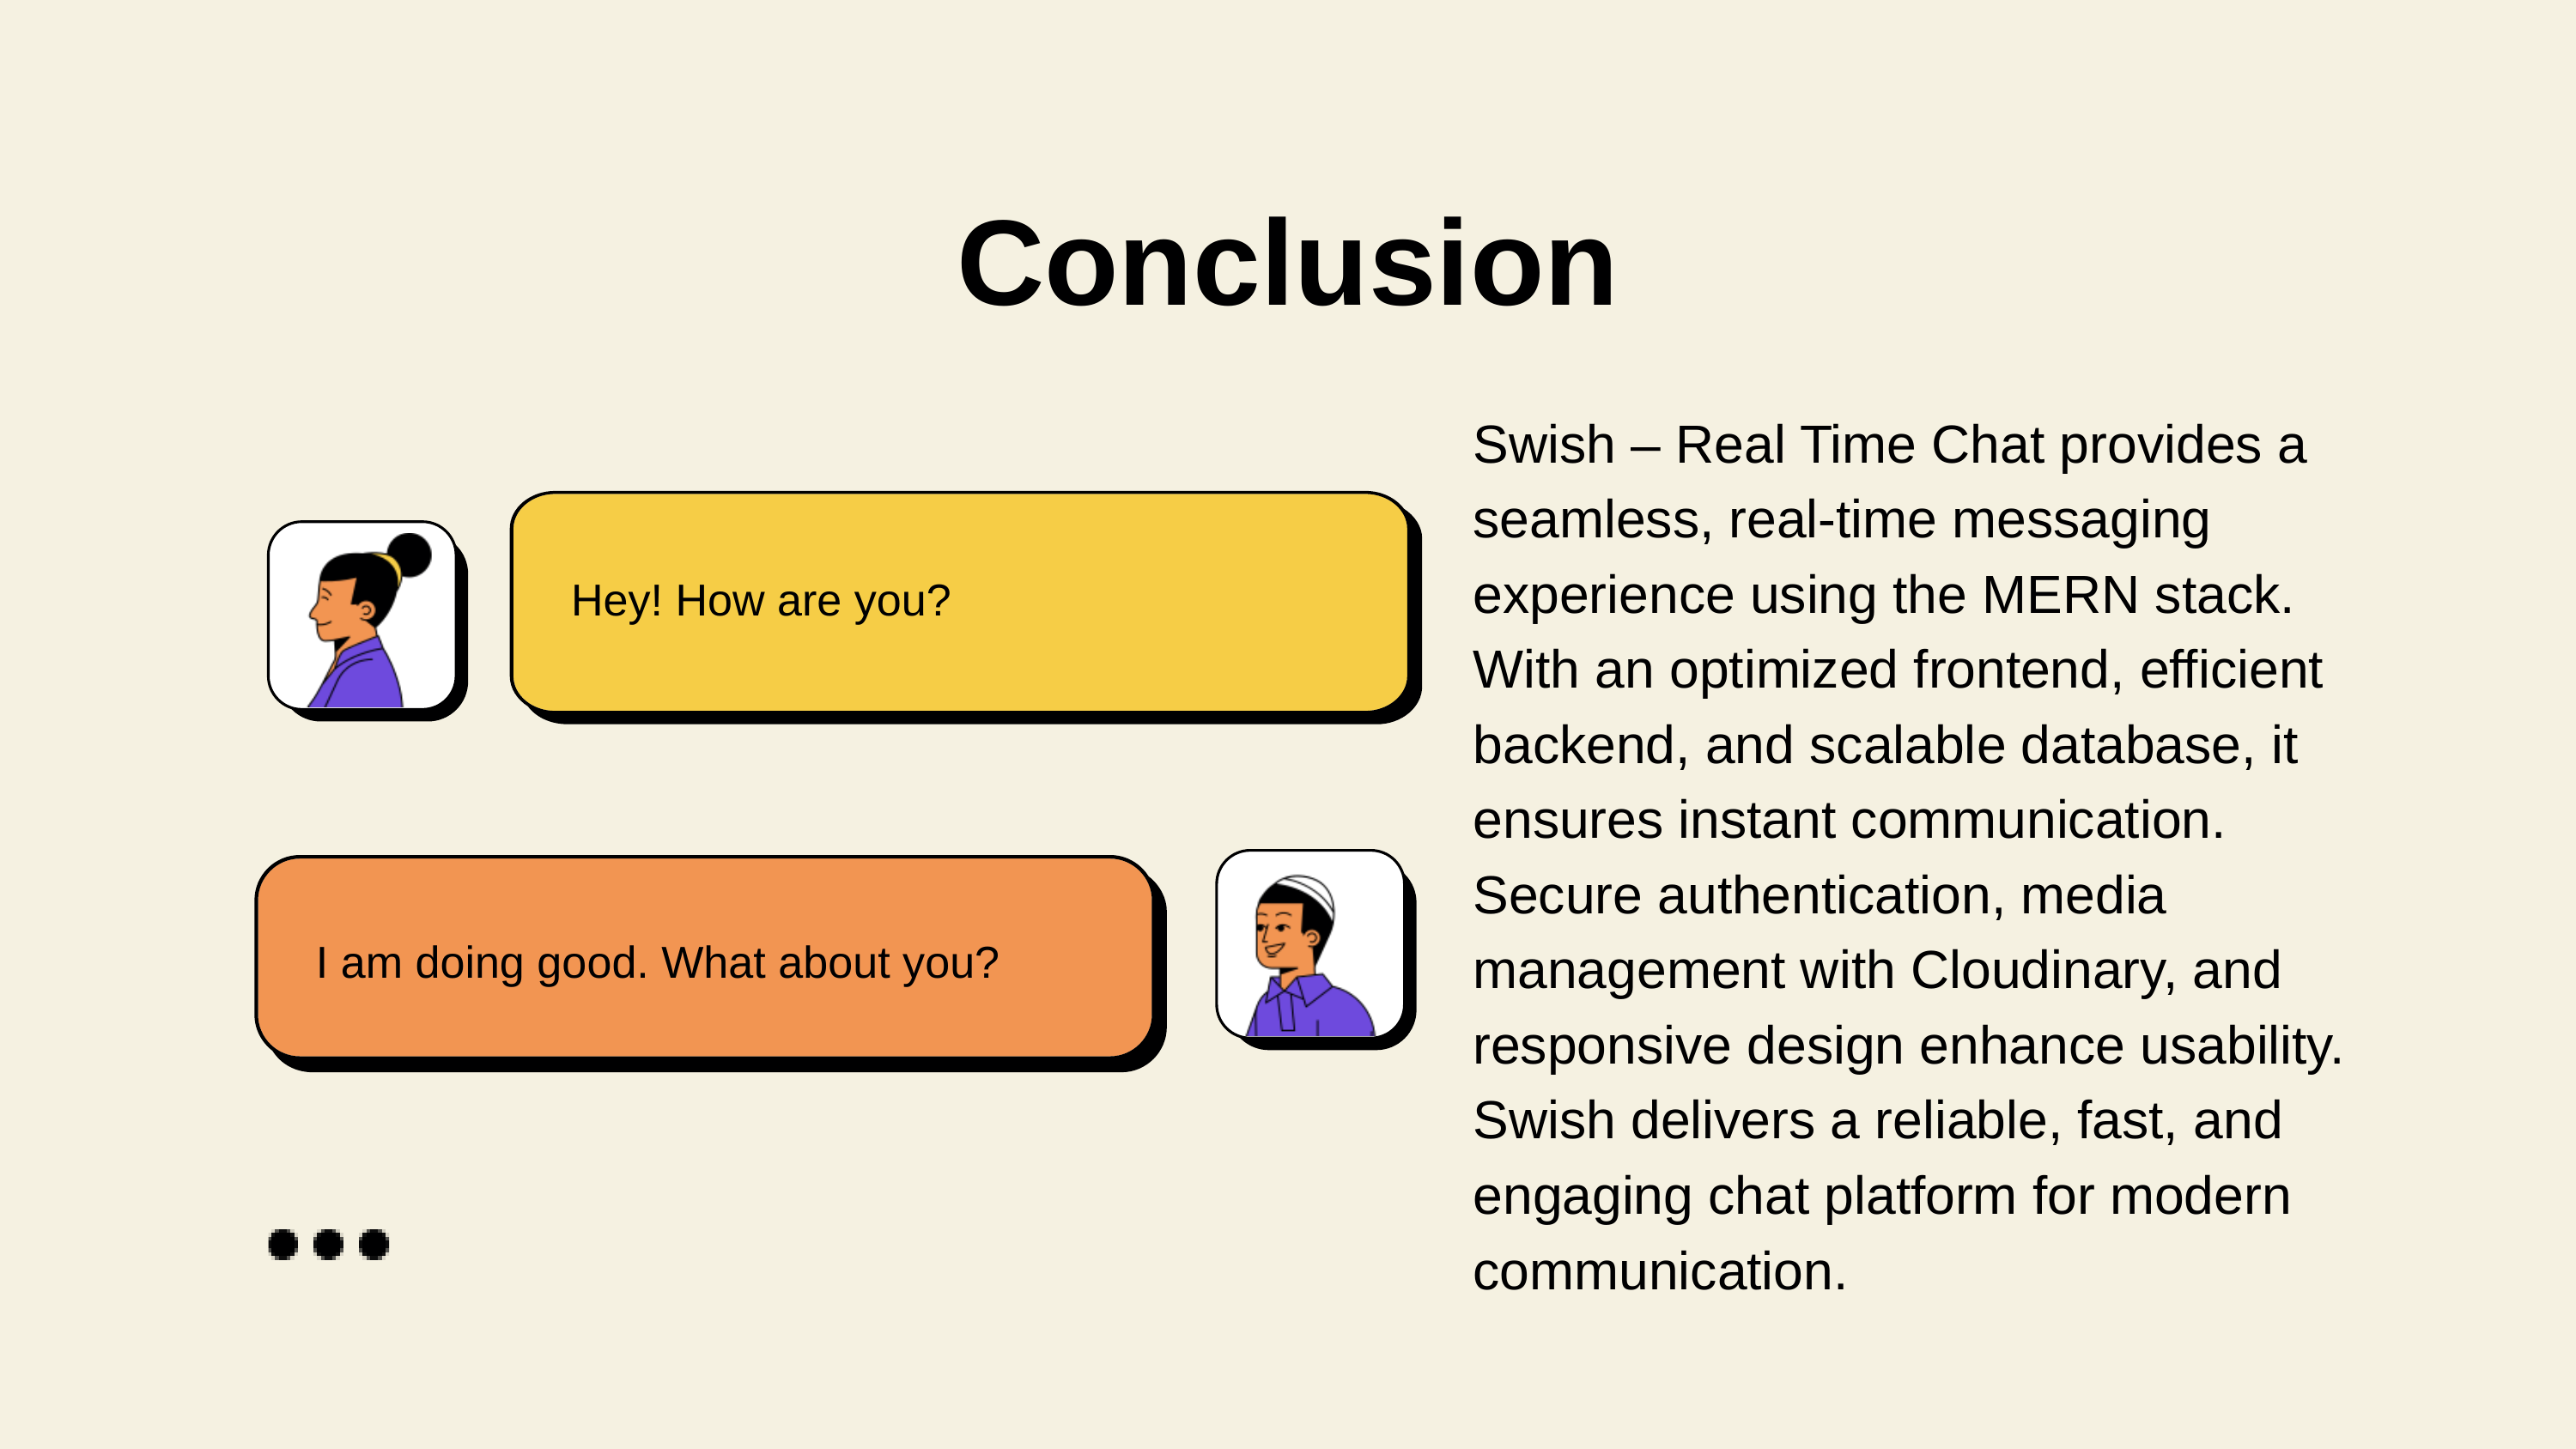

Conclusion
Swish – Real Time Chat provides a seamless, real-time messaging experience using the MERN stack. With an optimized frontend, efficient backend, and scalable database, it ensures instant communication. Secure authentication, media management with Cloudinary, and responsive design enhance usability. Swish delivers a reliable, fast, and engaging chat platform for modern communication.

Hey! How are you?

I am doing good. What about you?